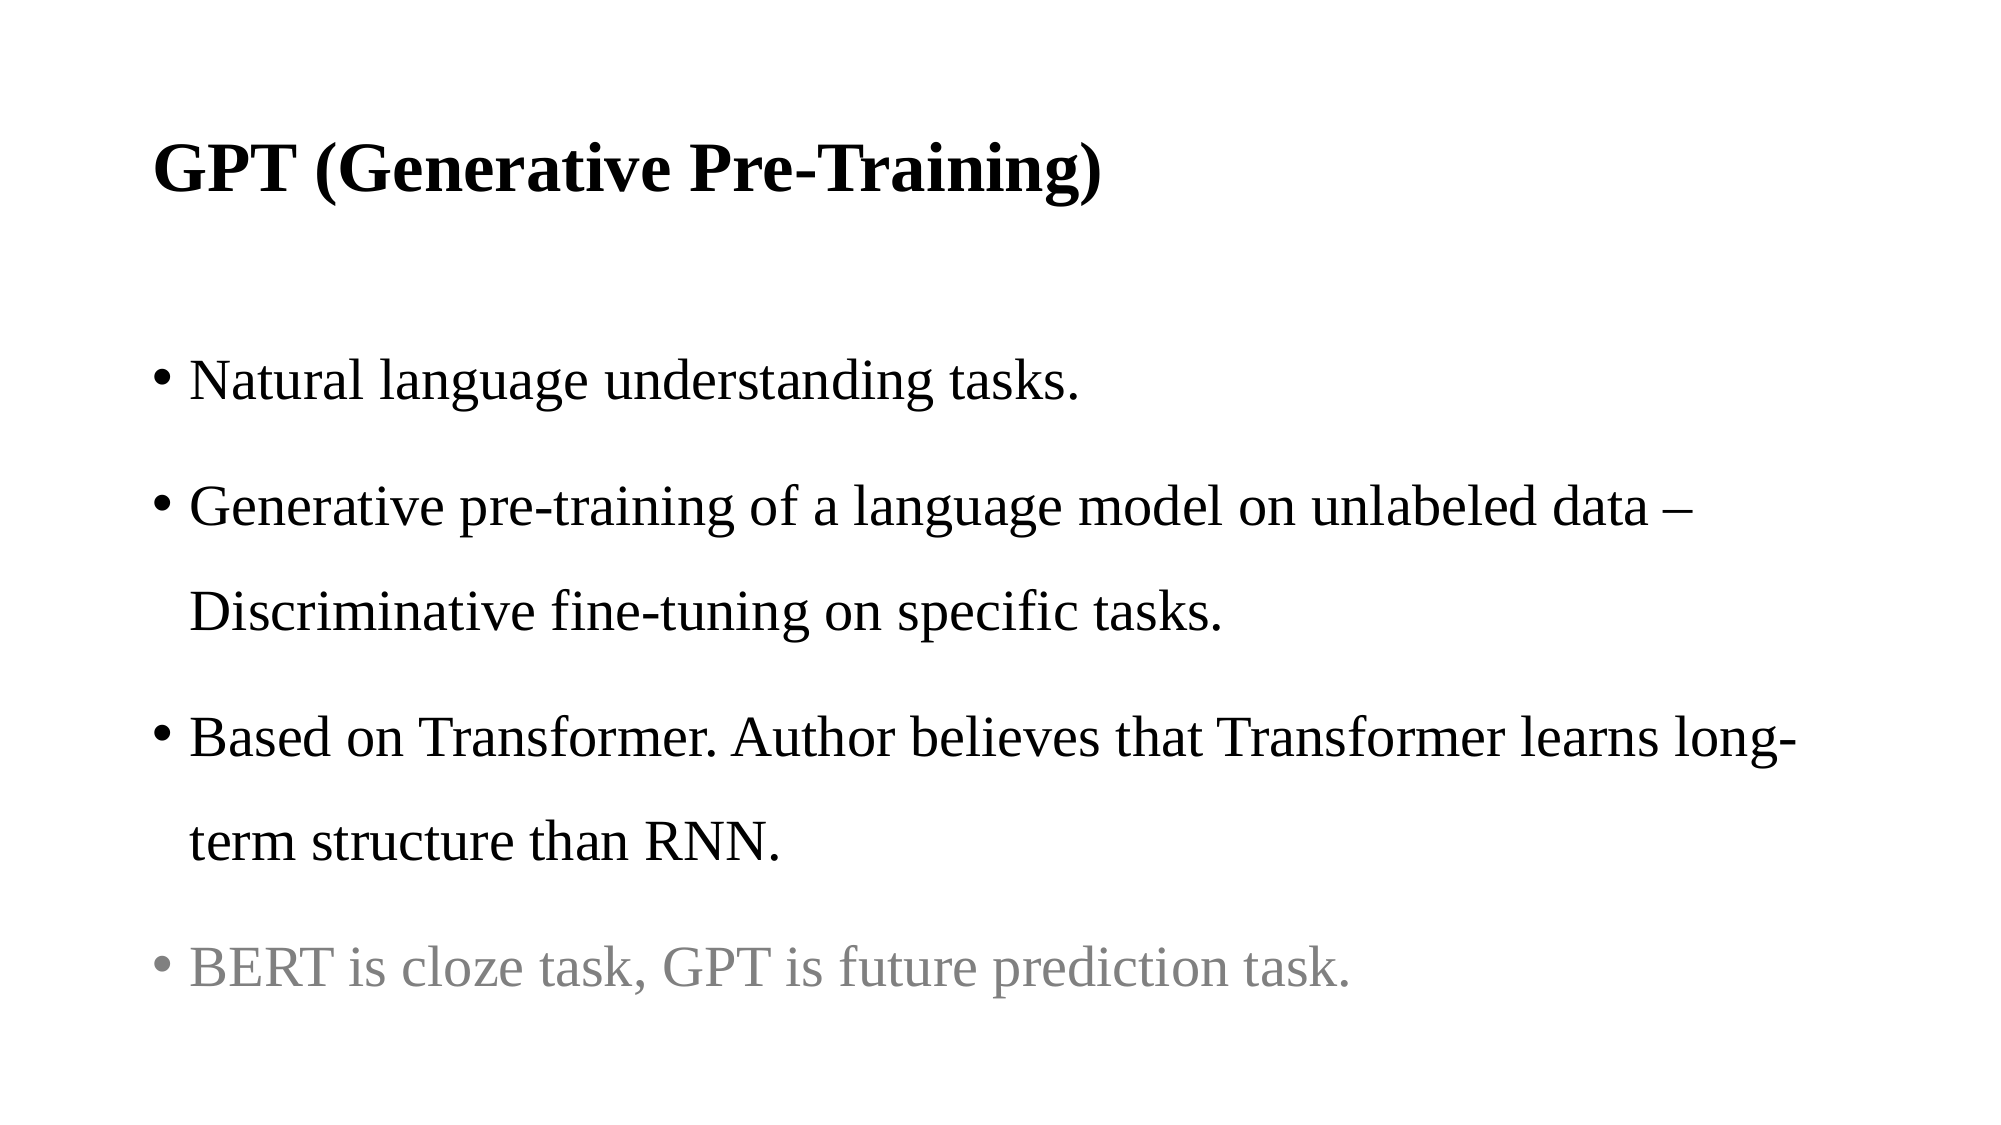

# GPT (Generative Pre-Training)
Natural language understanding tasks.
Generative pre-training of a language model on unlabeled data – Discriminative fine-tuning on specific tasks.
Based on Transformer. Author believes that Transformer learns long-term structure than RNN.
BERT is cloze task, GPT is future prediction task.